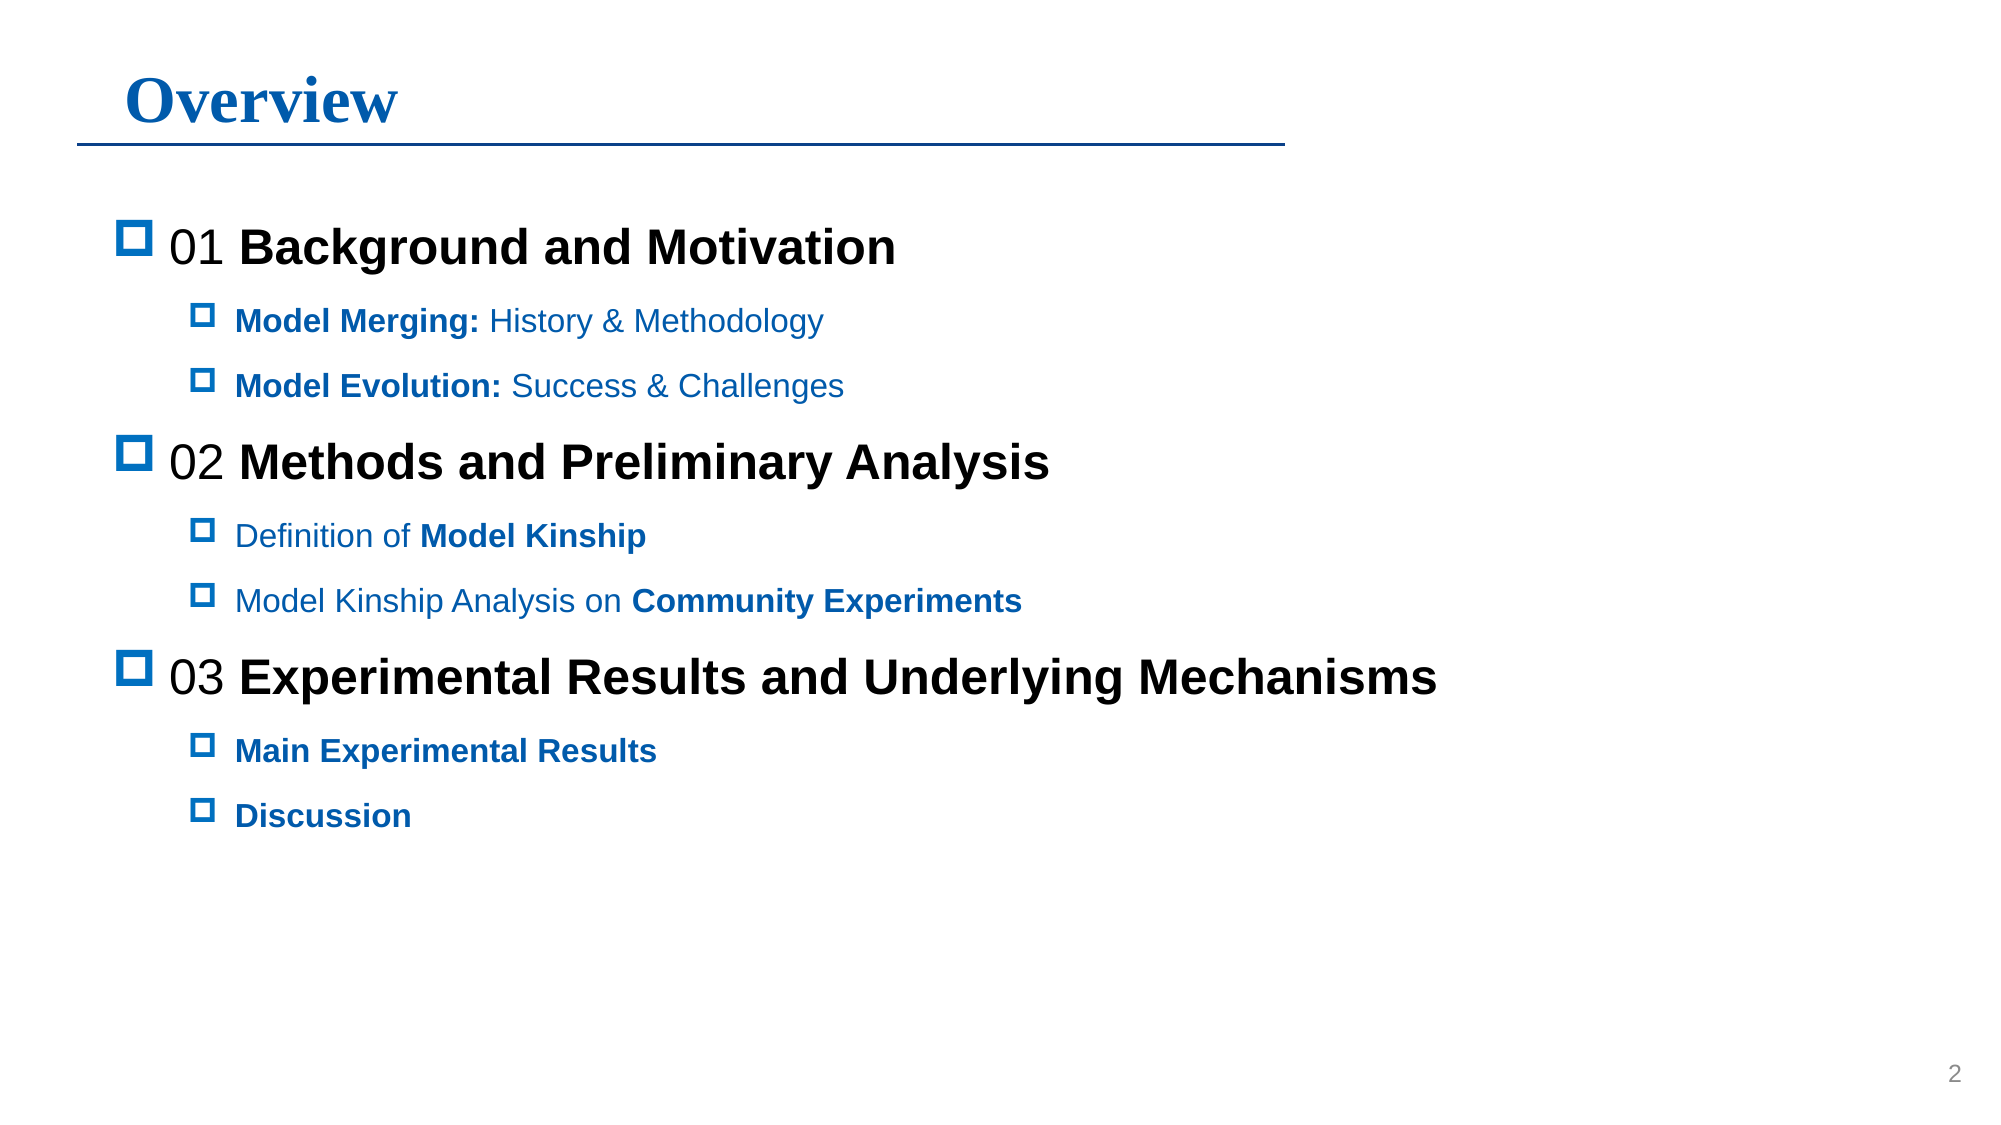

Overview
01 Background and Motivation
Model Merging: History & Methodology
Model Evolution: Success & Challenges
02 Methods and Preliminary Analysis
Definition of Model Kinship
Model Kinship Analysis on Community Experiments
03 Experimental Results and Underlying Mechanisms
Main Experimental Results
Discussion

2